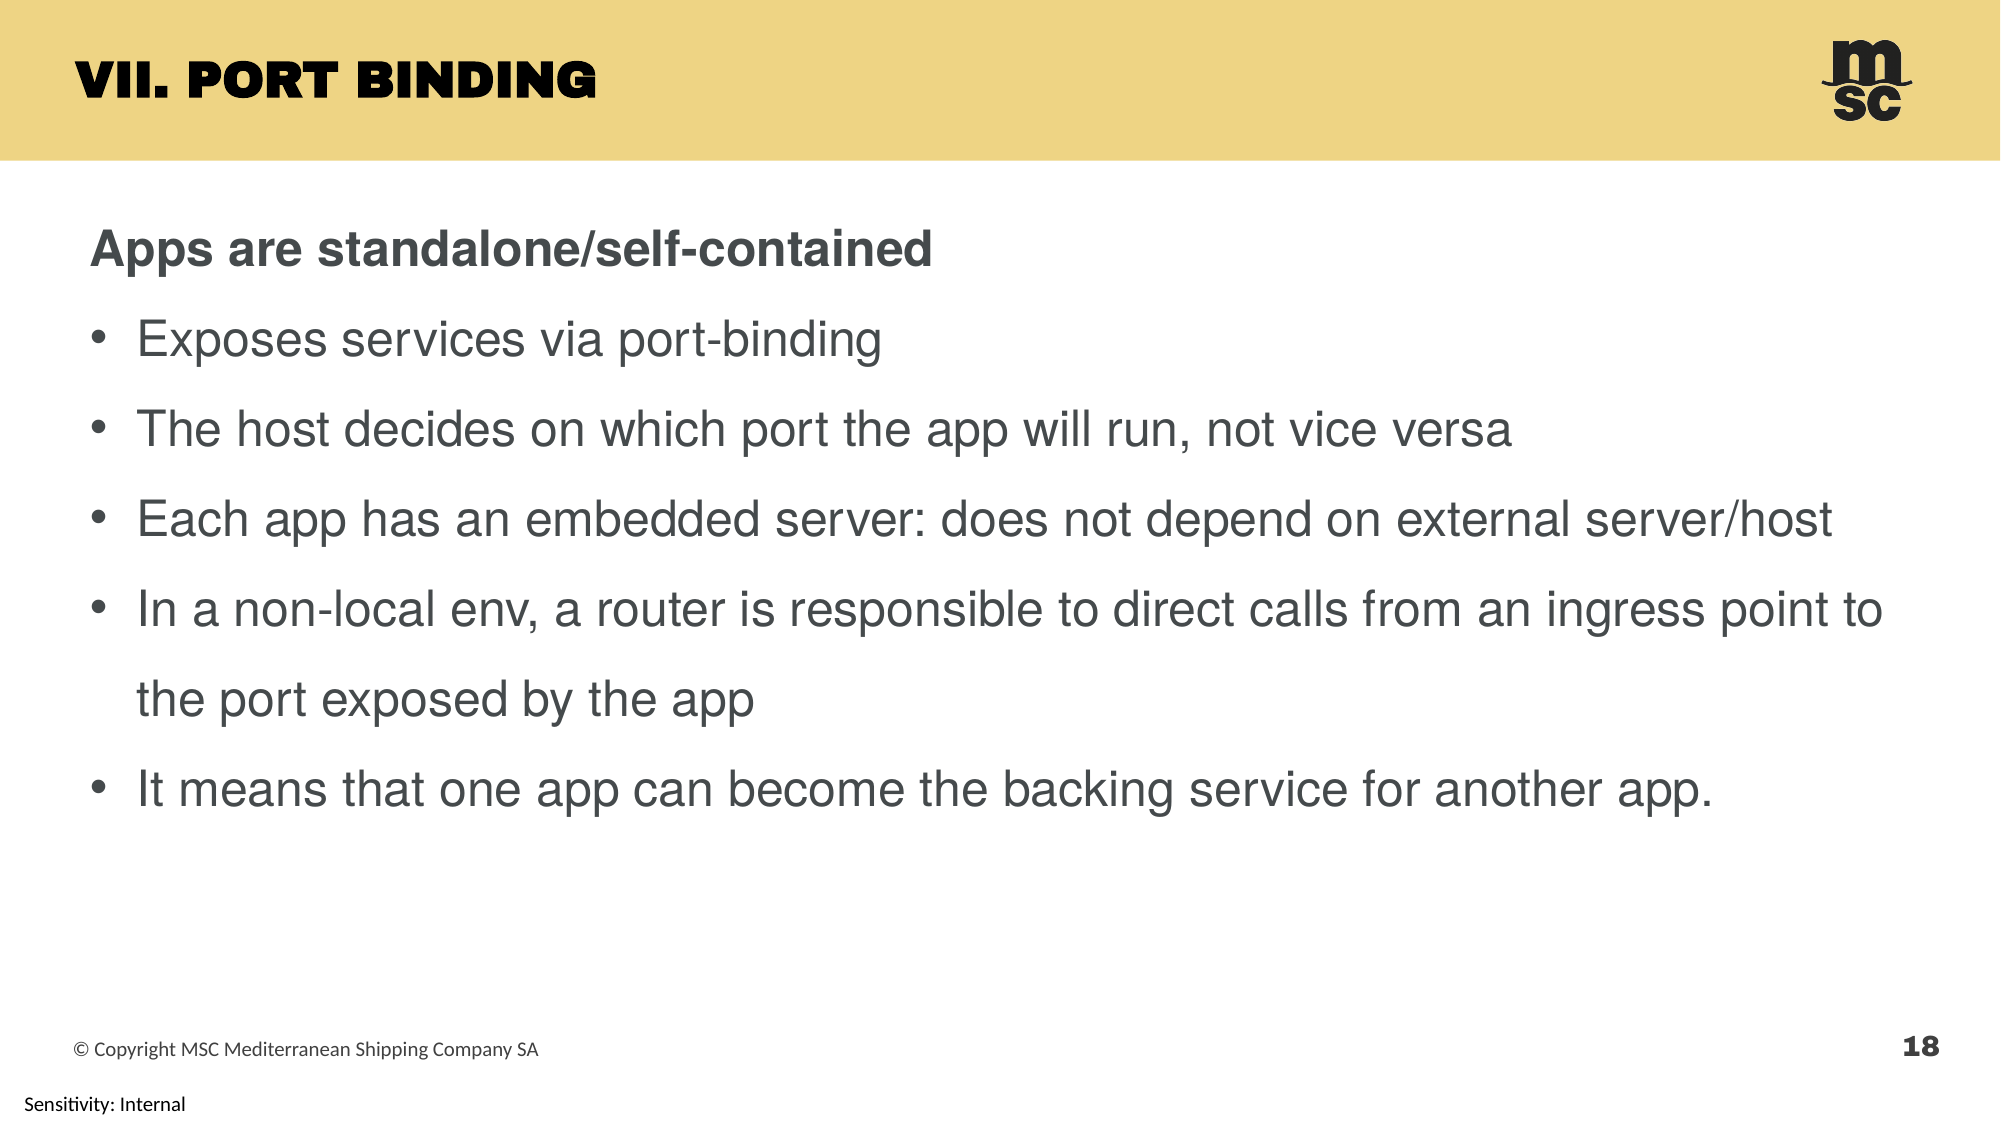

# VII. Port binding
Apps are standalone/self-contained
Exposes services via port-binding
The host decides on which port the app will run, not vice versa
Each app has an embedded server: does not depend on external server/host
In a non-local env, a router is responsible to direct calls from an ingress point to the port exposed by the app
It means that one app can become the backing service for another app.

18
© Copyright MSC Mediterranean Shipping Company SA